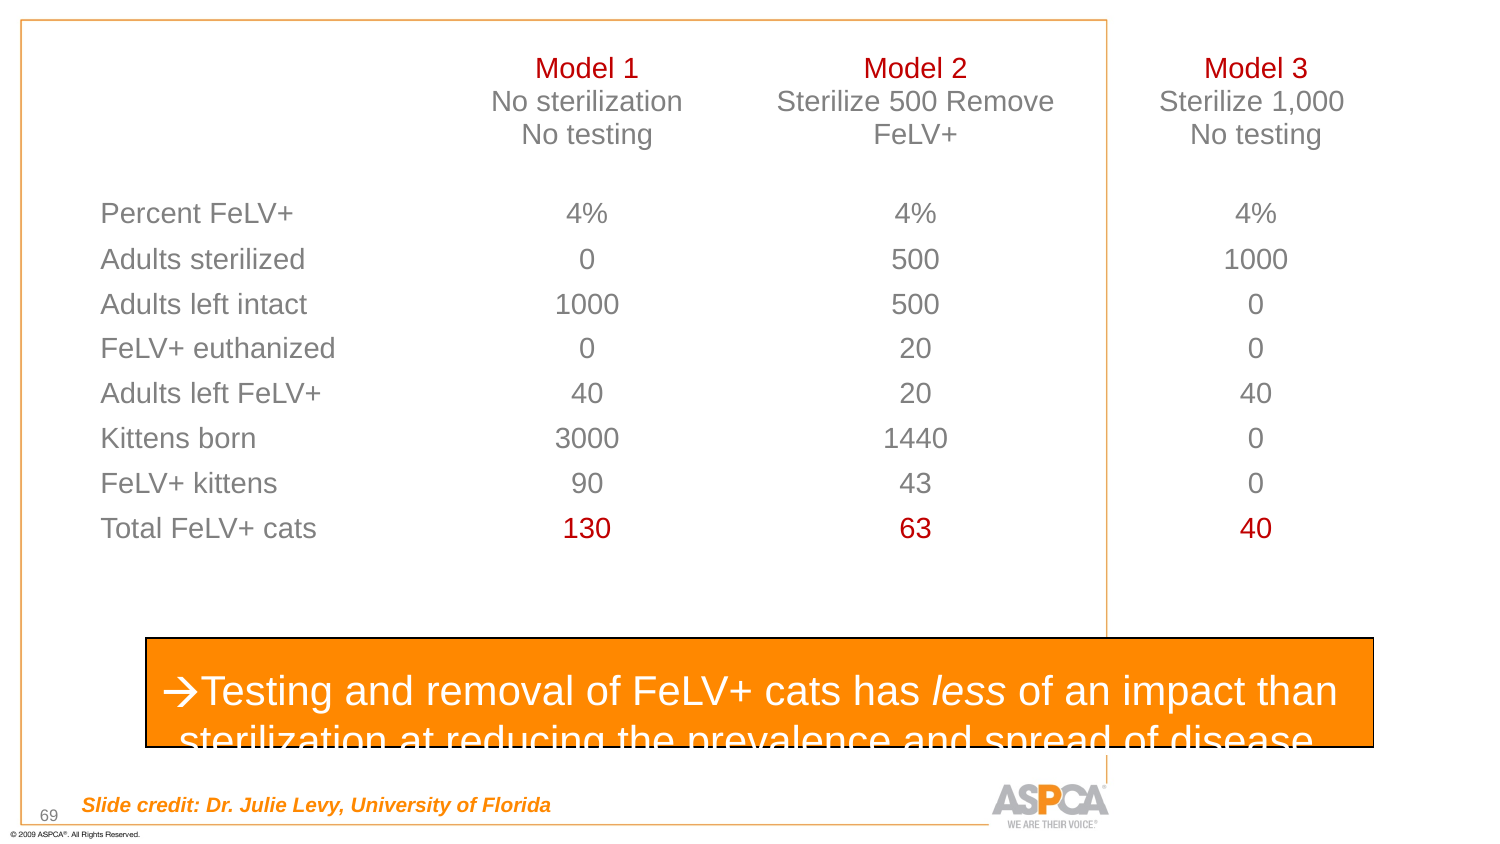

|  | Model 1 No sterilization No testing | Model 2 Sterilize 500 Remove FeLV+ | Model 3 Sterilize 1,000 No testing |
| --- | --- | --- | --- |
| Percent FeLV+ | 4% | 4% | 4% |
| Adults sterilized | 0 | 500 | 1000 |
| Adults left intact | 1000 | 500 | 0 |
| FeLV+ euthanized | 0 | 20 | 0 |
| Adults left FeLV+ | 40 | 20 | 40 |
| Kittens born | 3000 | 1440 | 0 |
| FeLV+ kittens | 90 | 43 | 0 |
| Total FeLV+ cats | 130 | 63 | 40 |

Testing and removal of FeLV+ cats has less of an impact than sterilization at reducing the prevalence and spread of disease.

Slide credit: Dr. Julie Levy, University of Florida